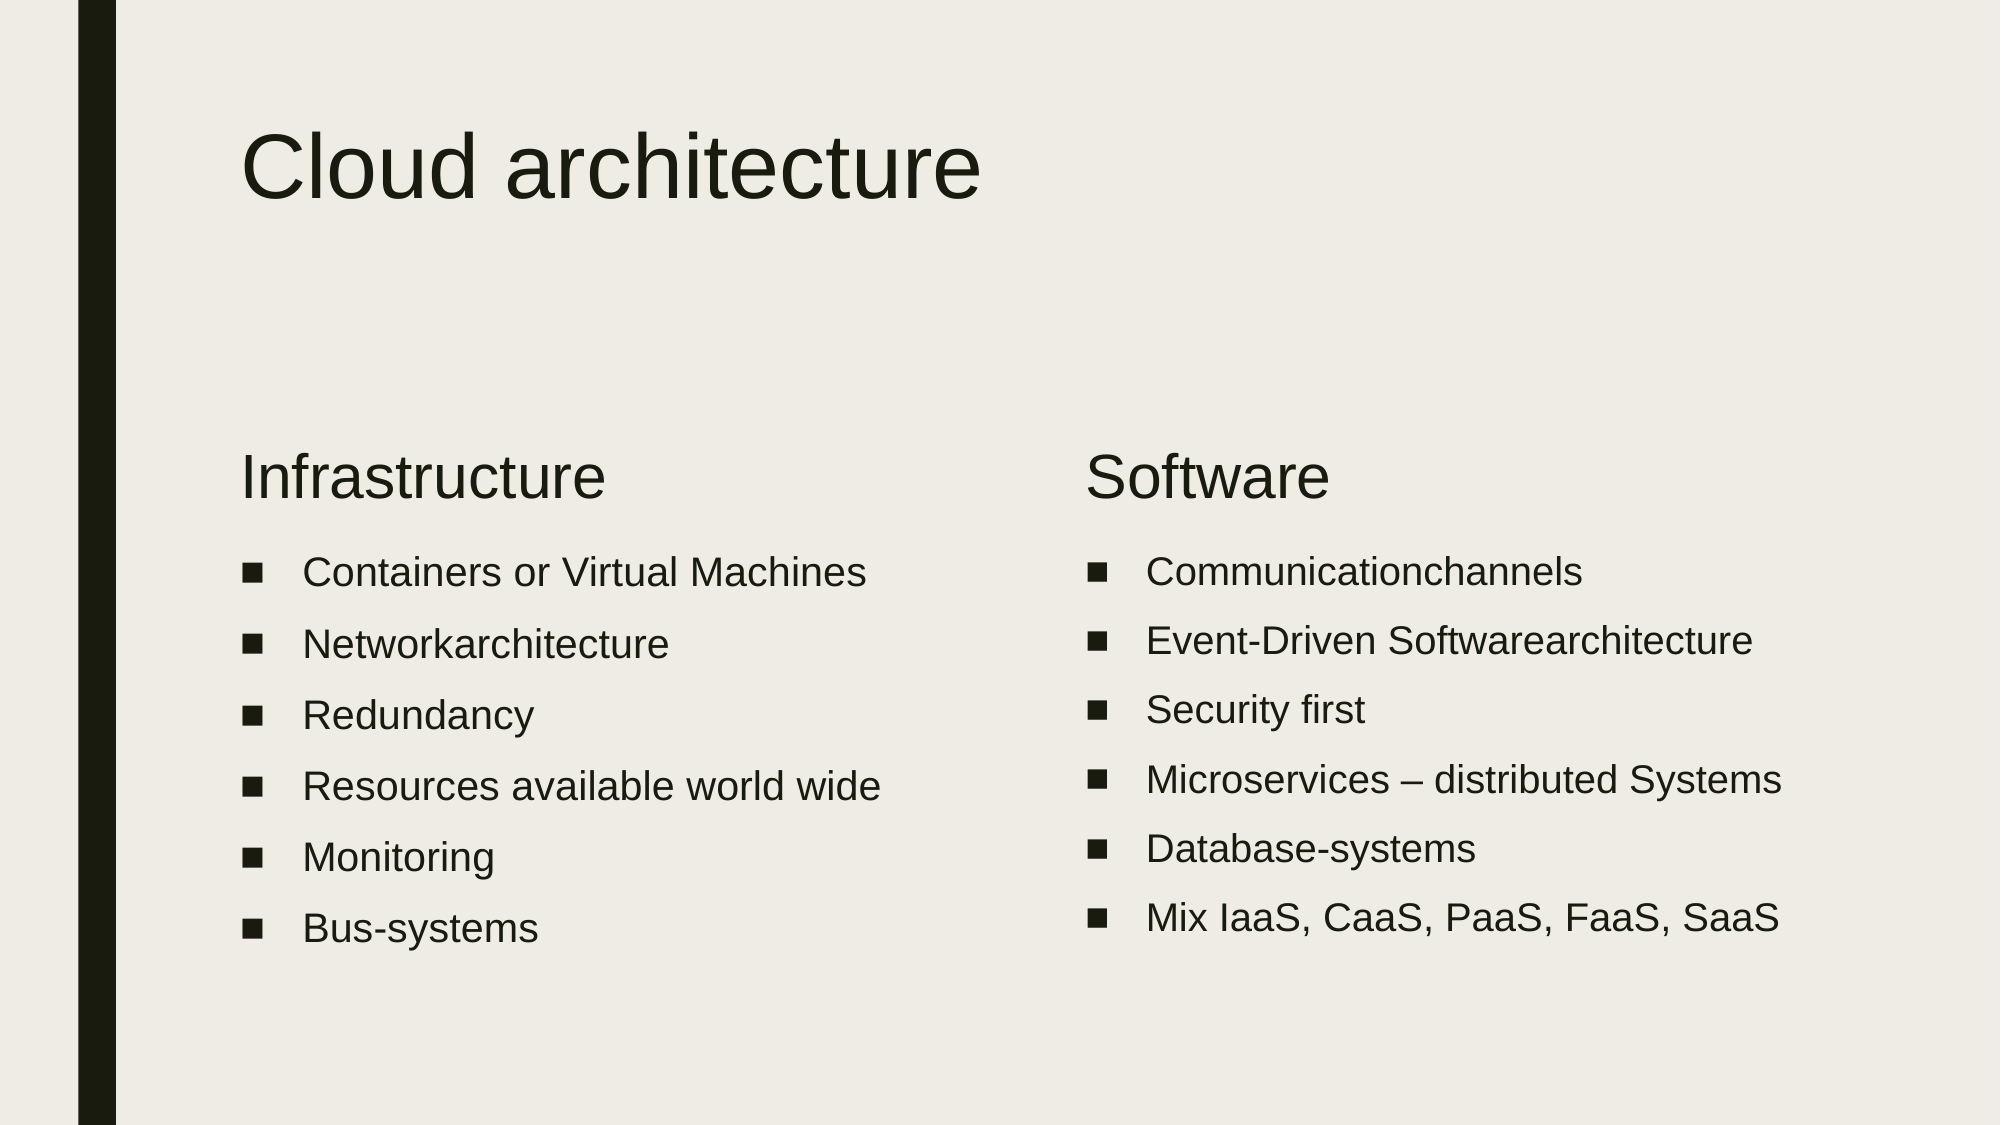

# Cloud architecture
Infrastructure
Software
Containers or Virtual Machines
Networkarchitecture
Redundancy
Resources available world wide
Monitoring
Bus-systems
Communicationchannels
Event-Driven Softwarearchitecture
Security first
Microservices – distributed Systems
Database-systems
Mix IaaS, CaaS, PaaS, FaaS, SaaS